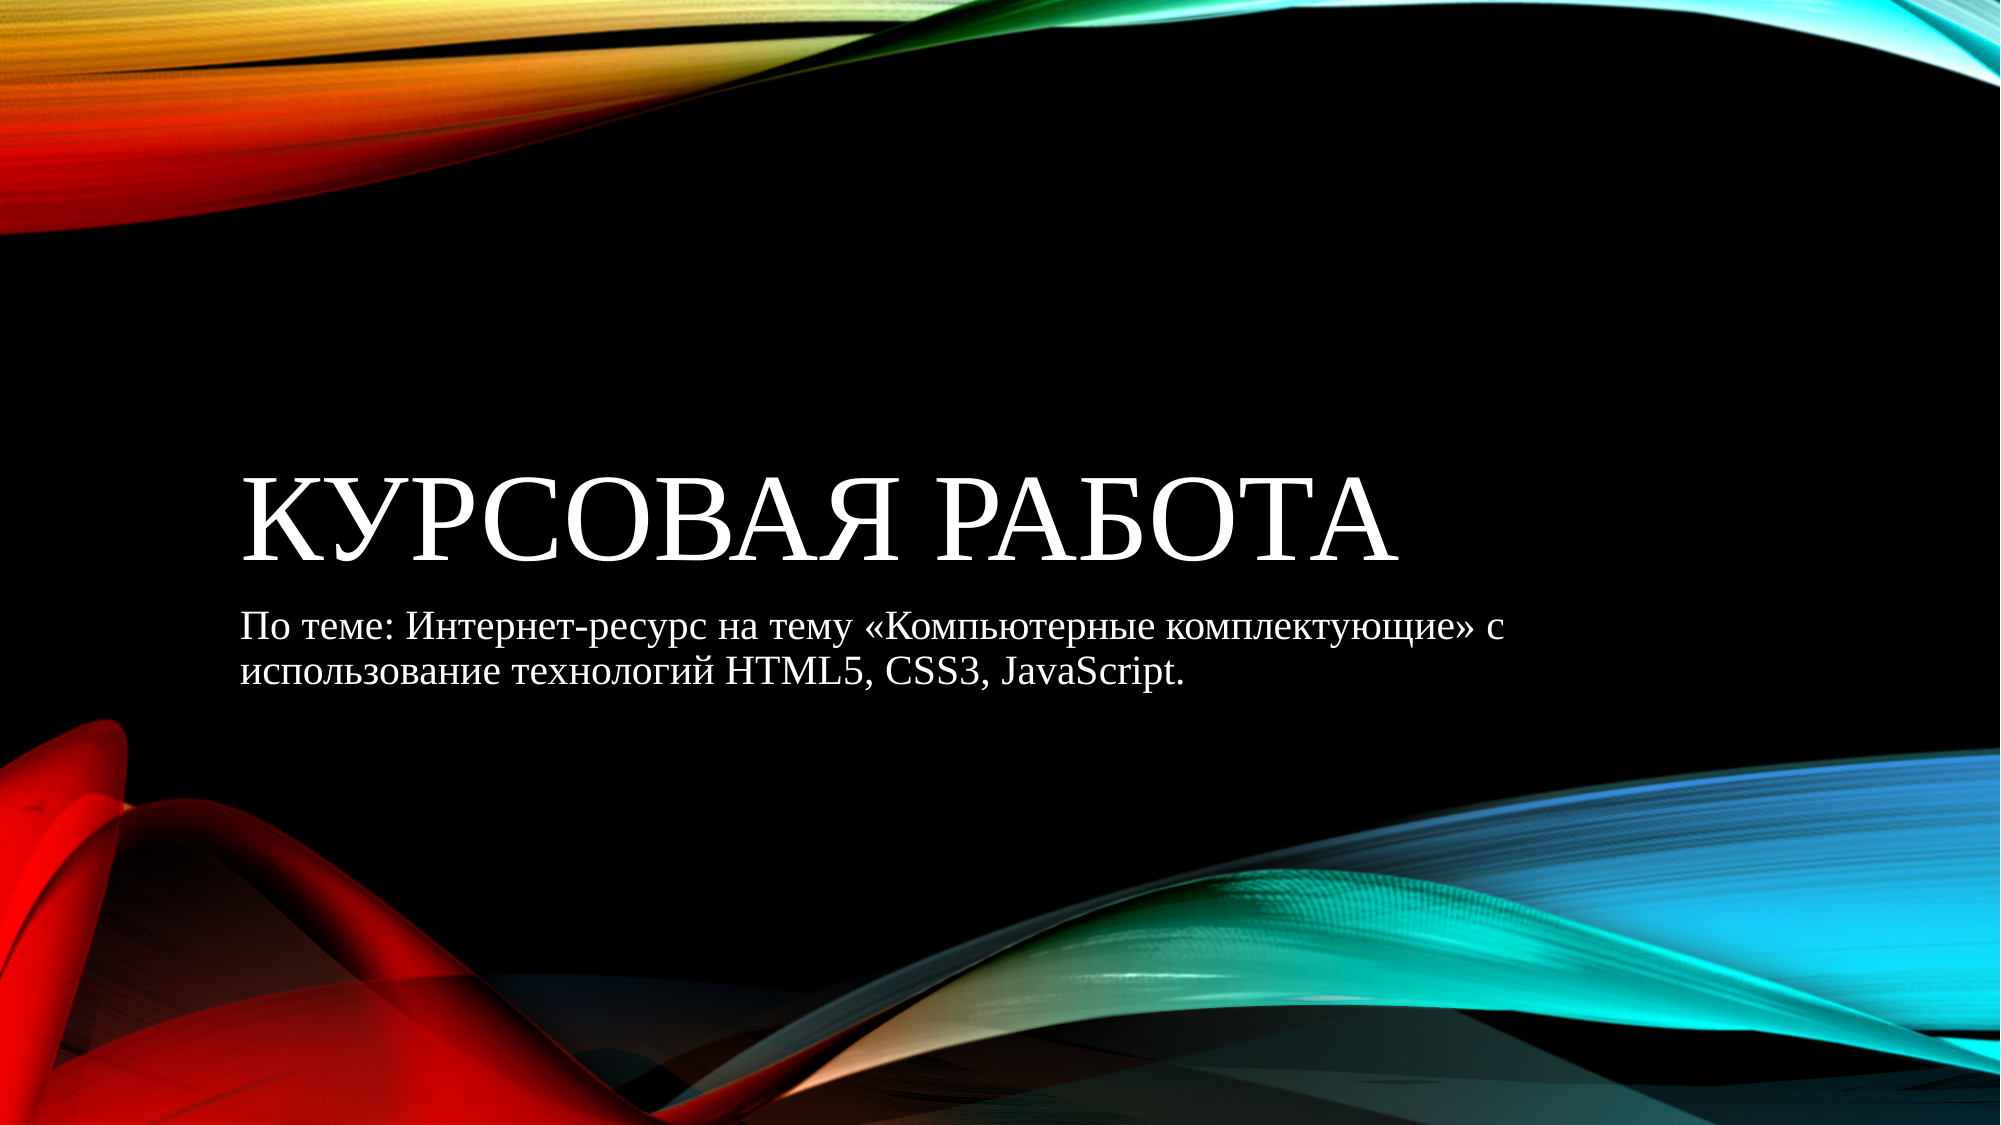

# Курсовая работа
По теме: Интернет-ресурс на тему «Компьютерные комплектующие» с использование технологий HTML5, CSS3, JavaScript.